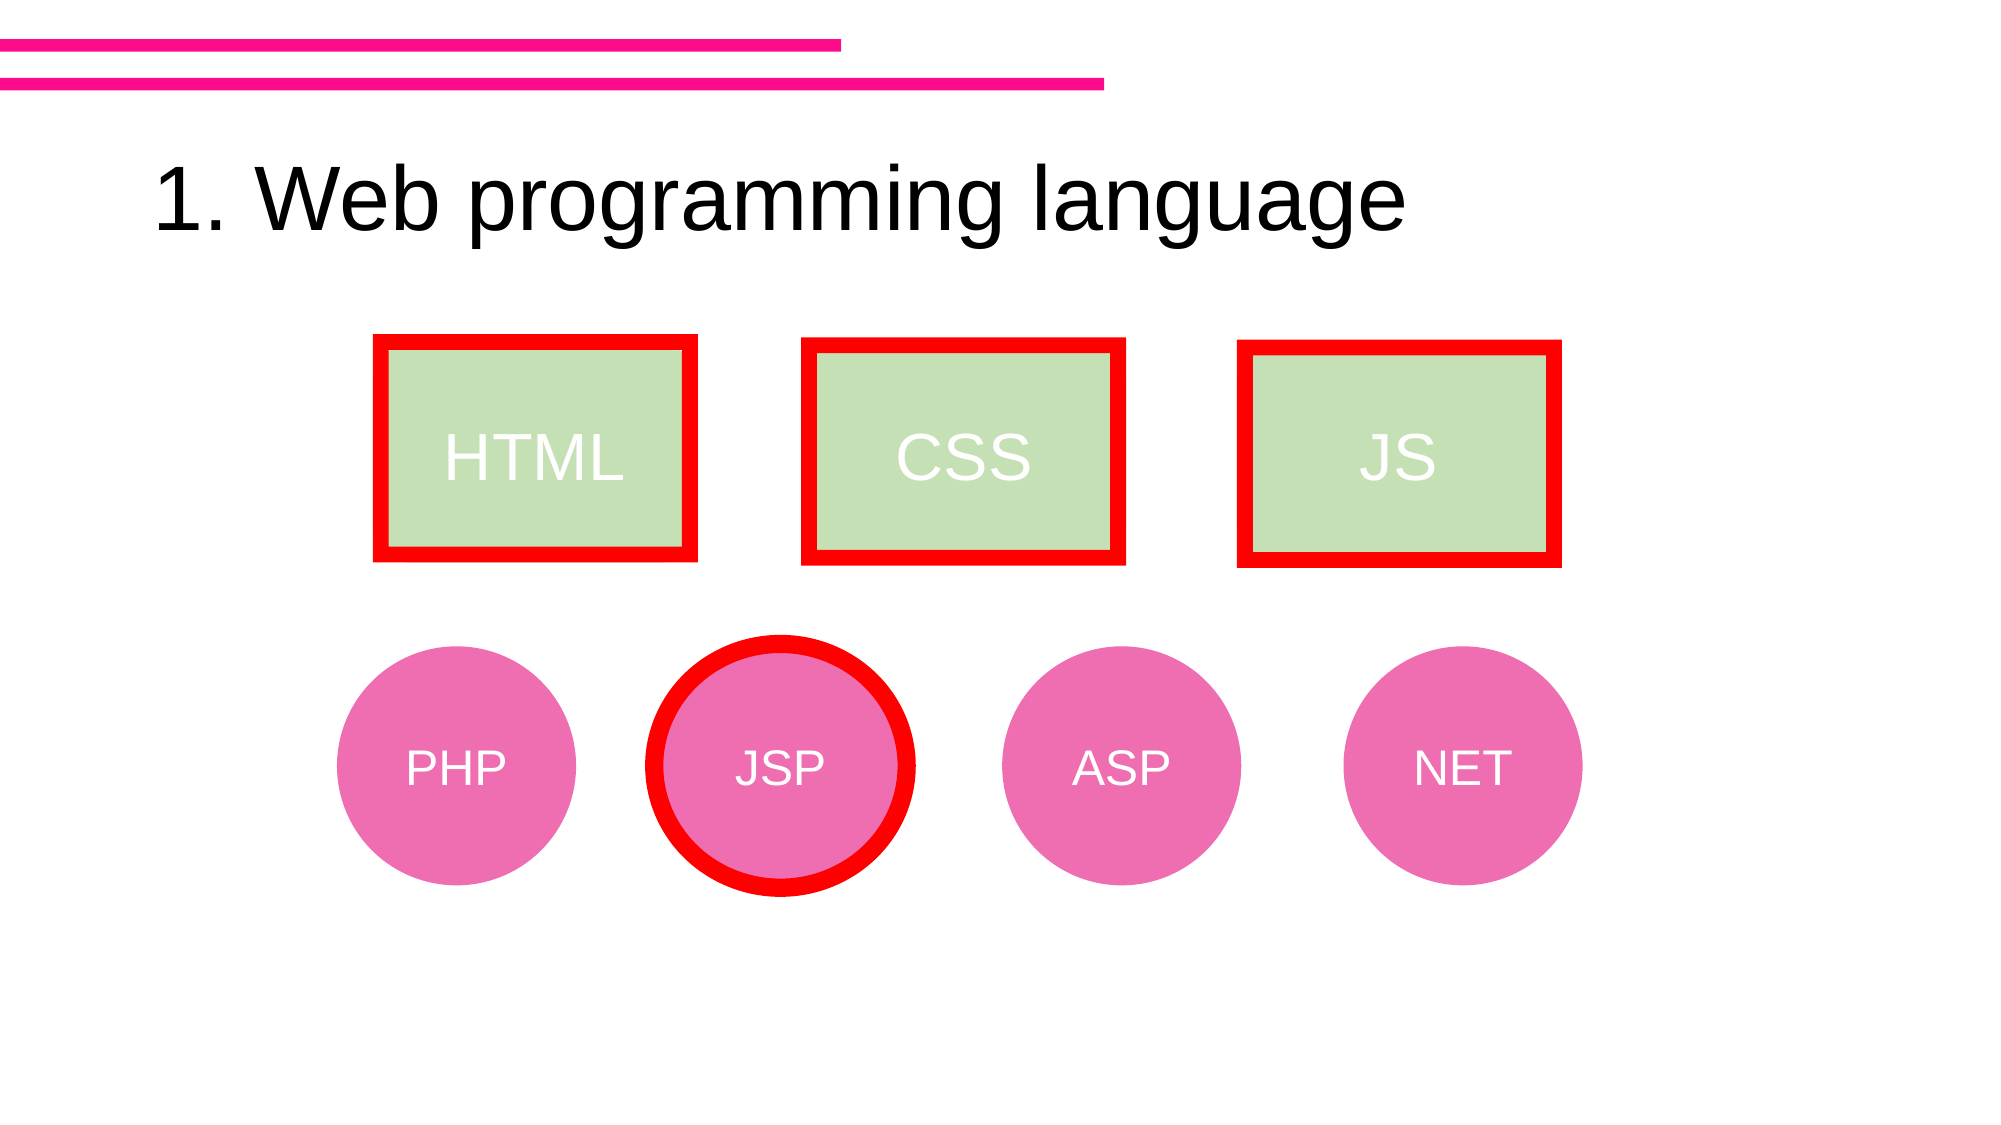

# 1. Web programming language

HTML
CSS
JS

JSP
ASP
NET
PHP